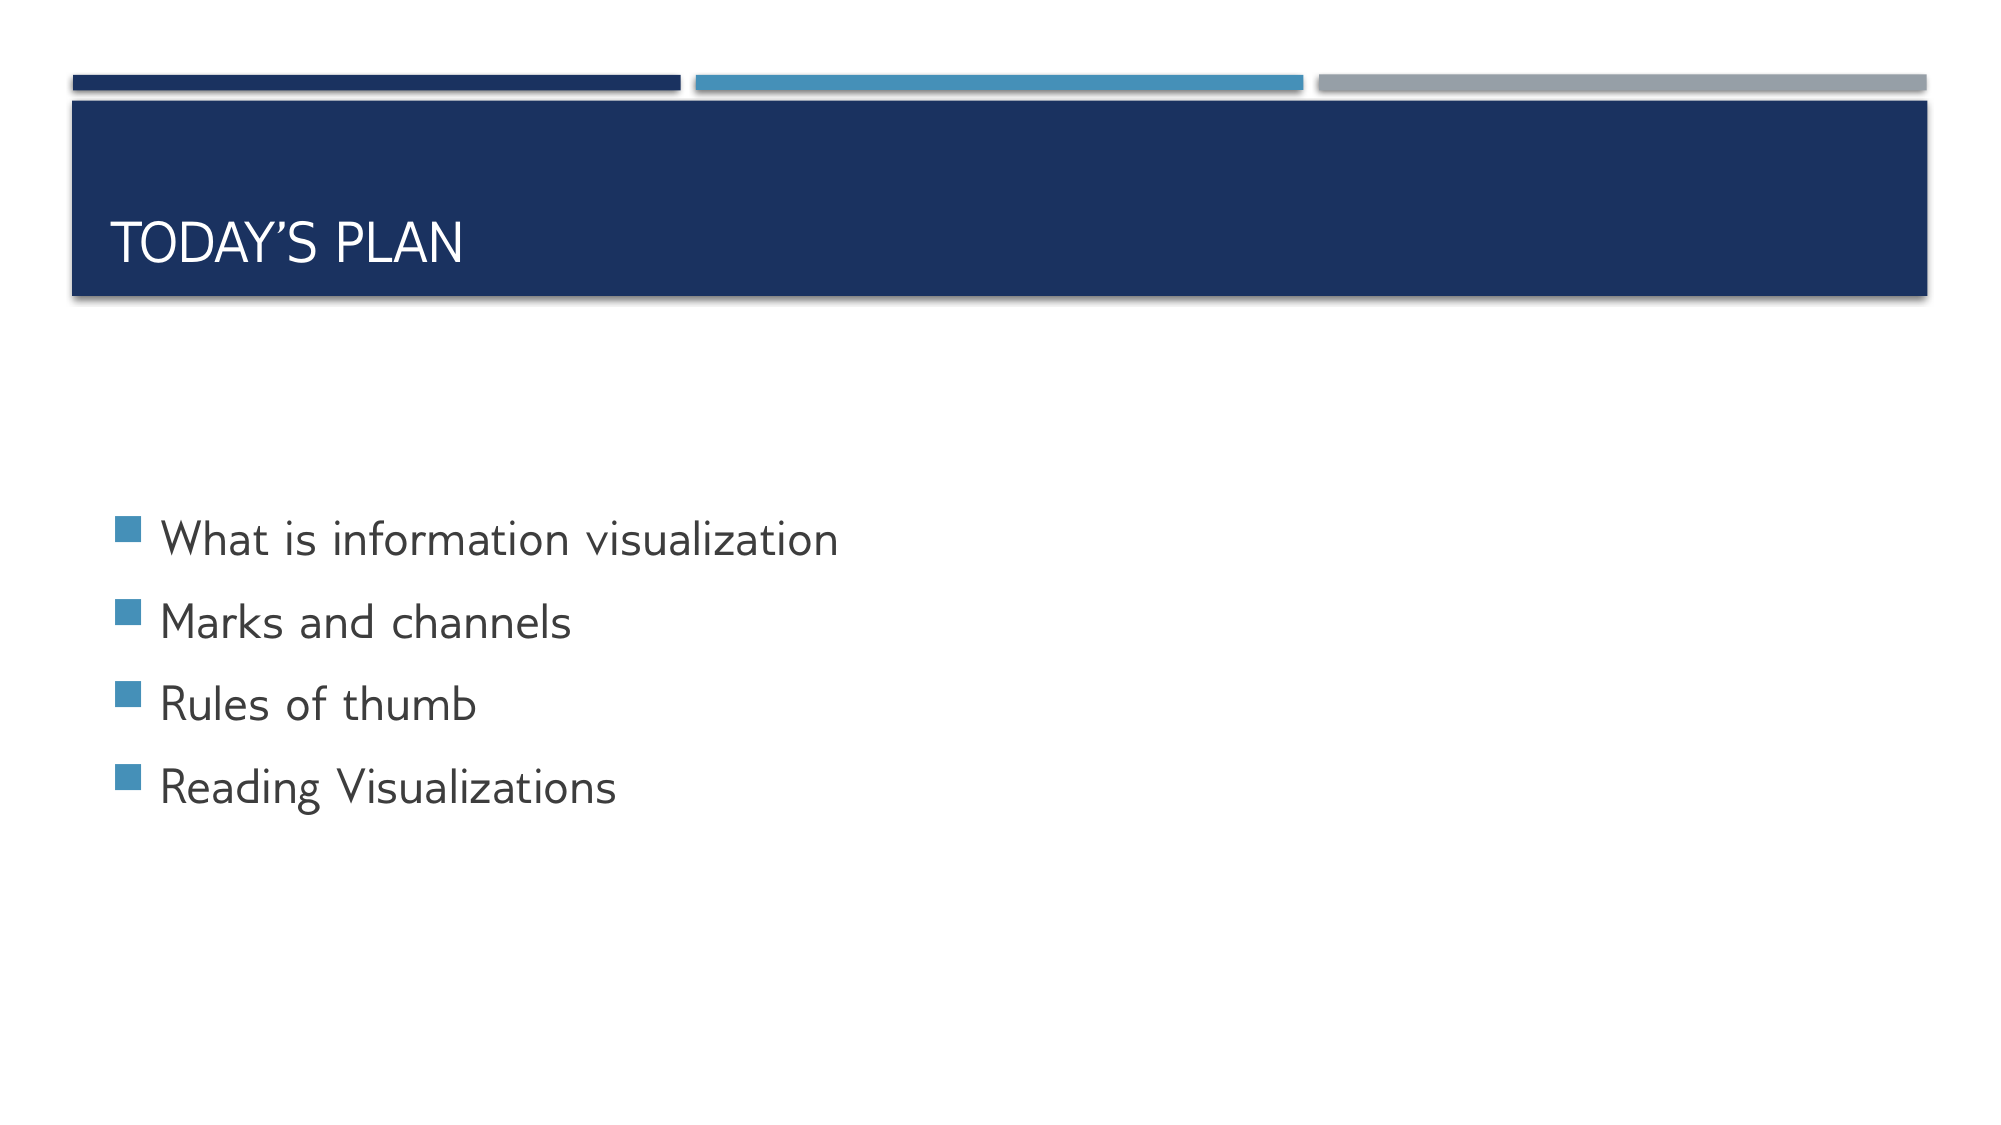

# Today’s plan
What is information visualization
Marks and channels
Rules of thumb
Reading Visualizations